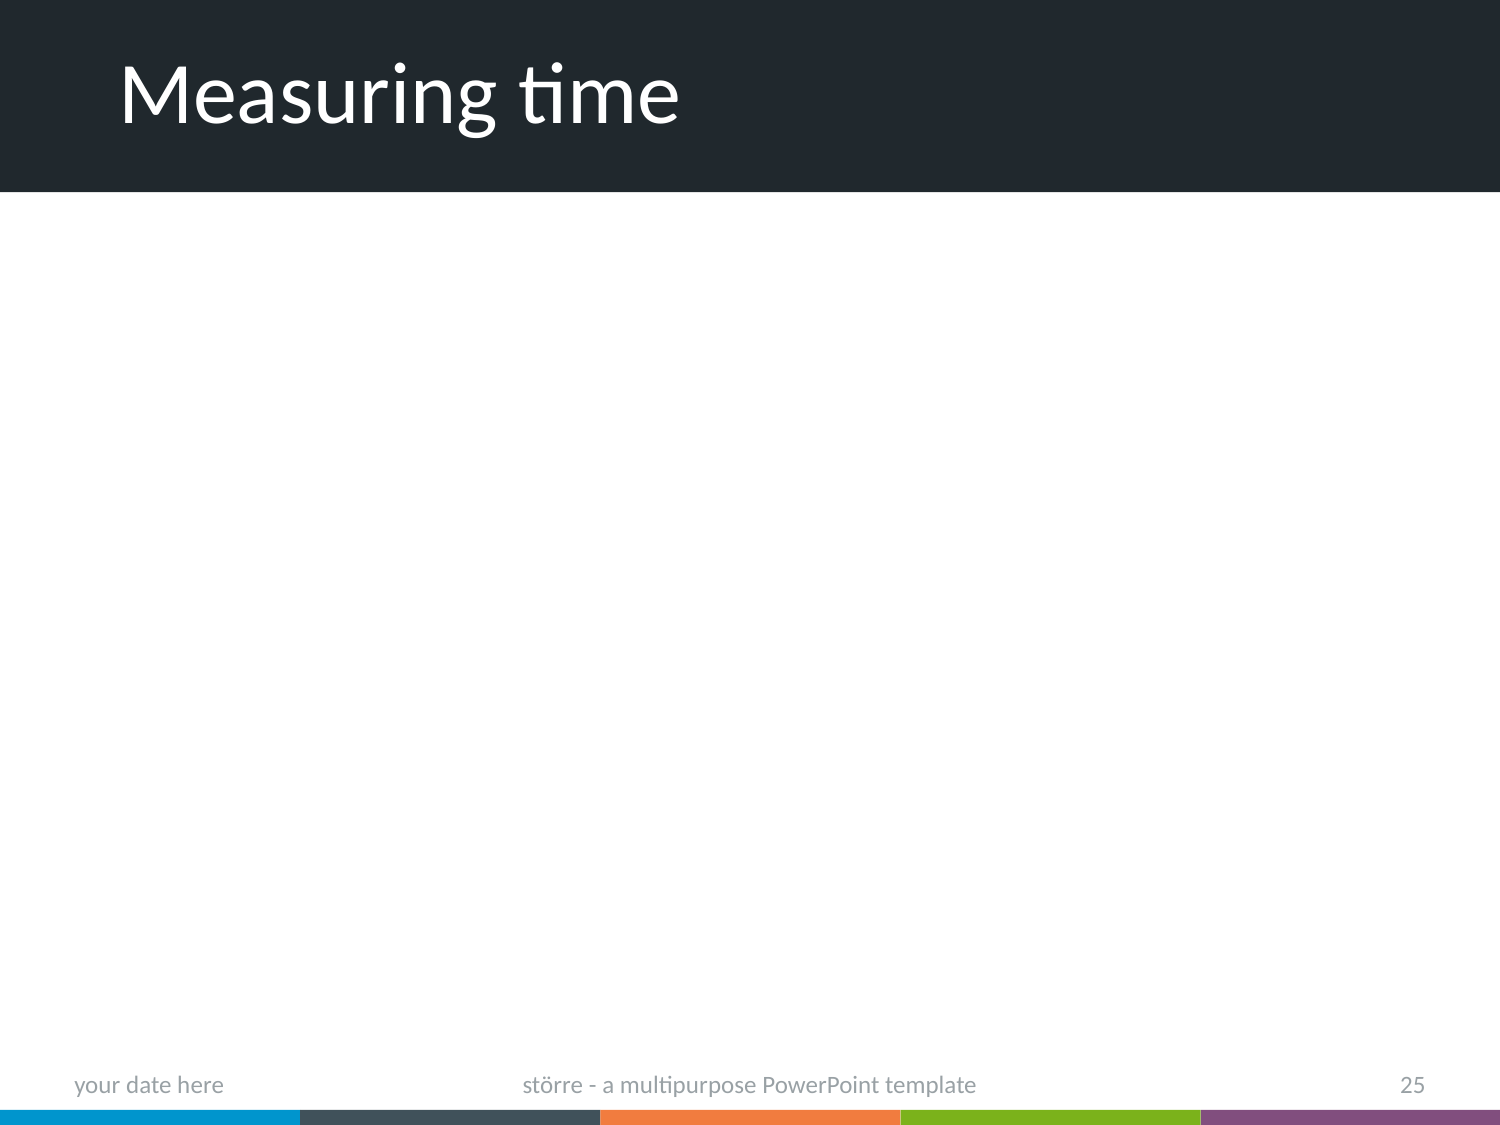

# Measuring time
your date here
större - a multipurpose PowerPoint template
25